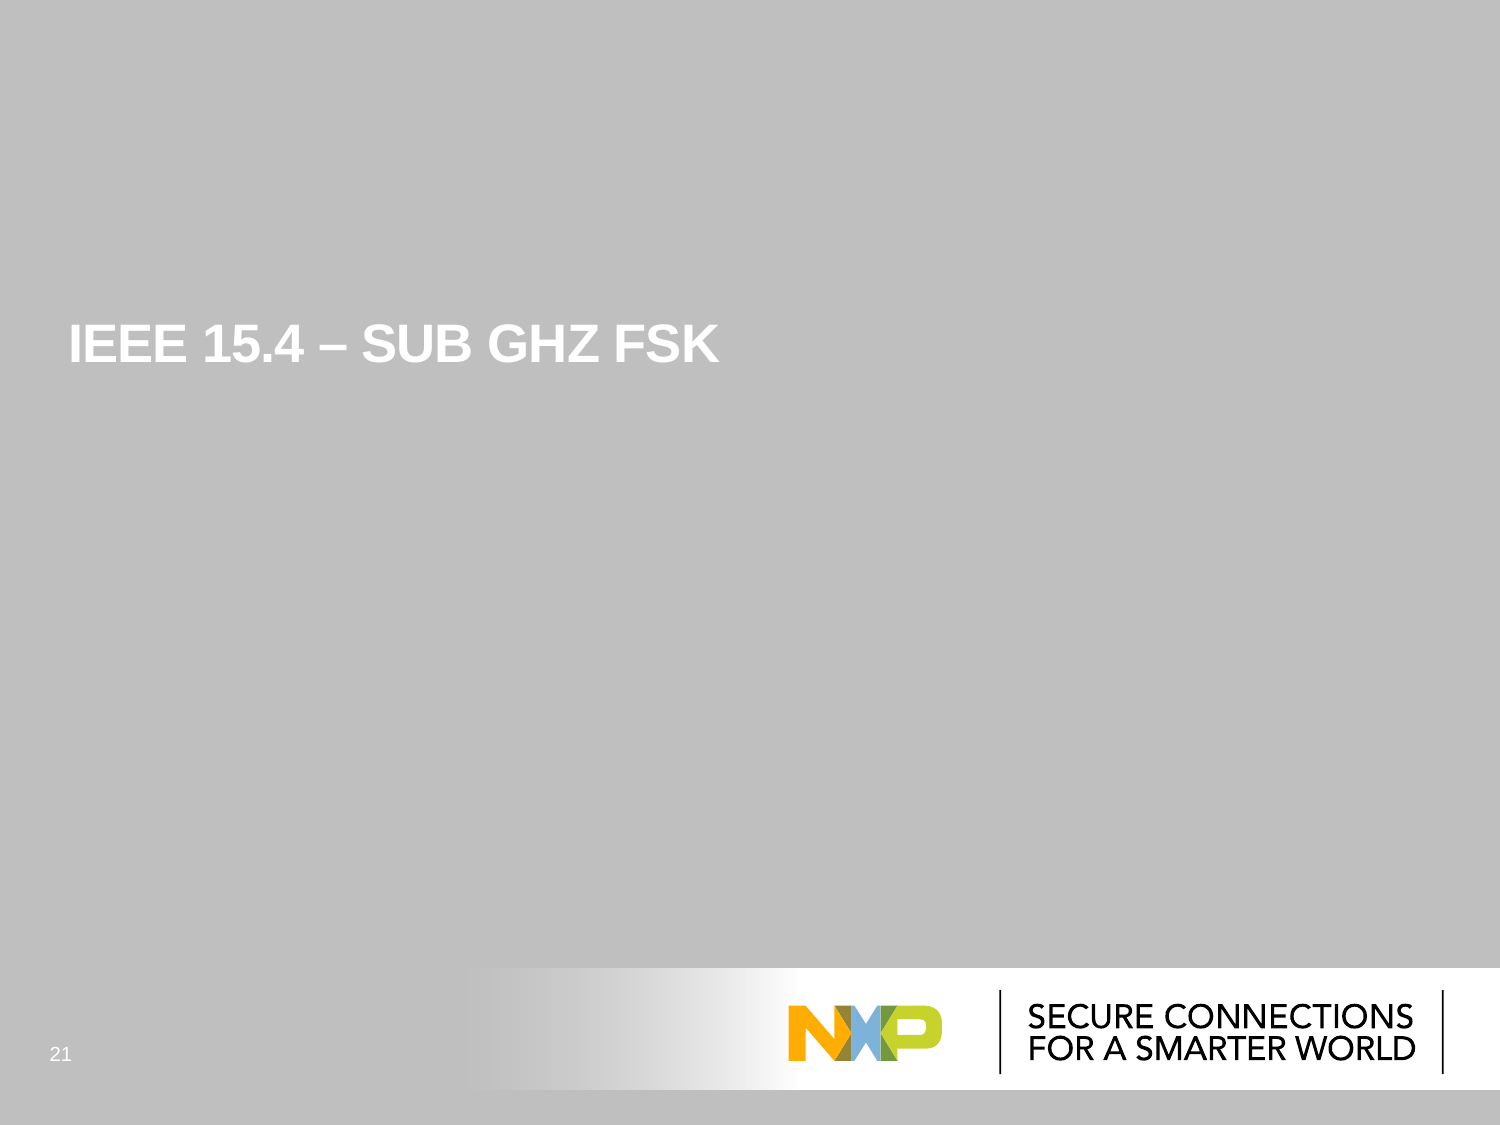

# IEEE 15.4 – Sub GHz FSK